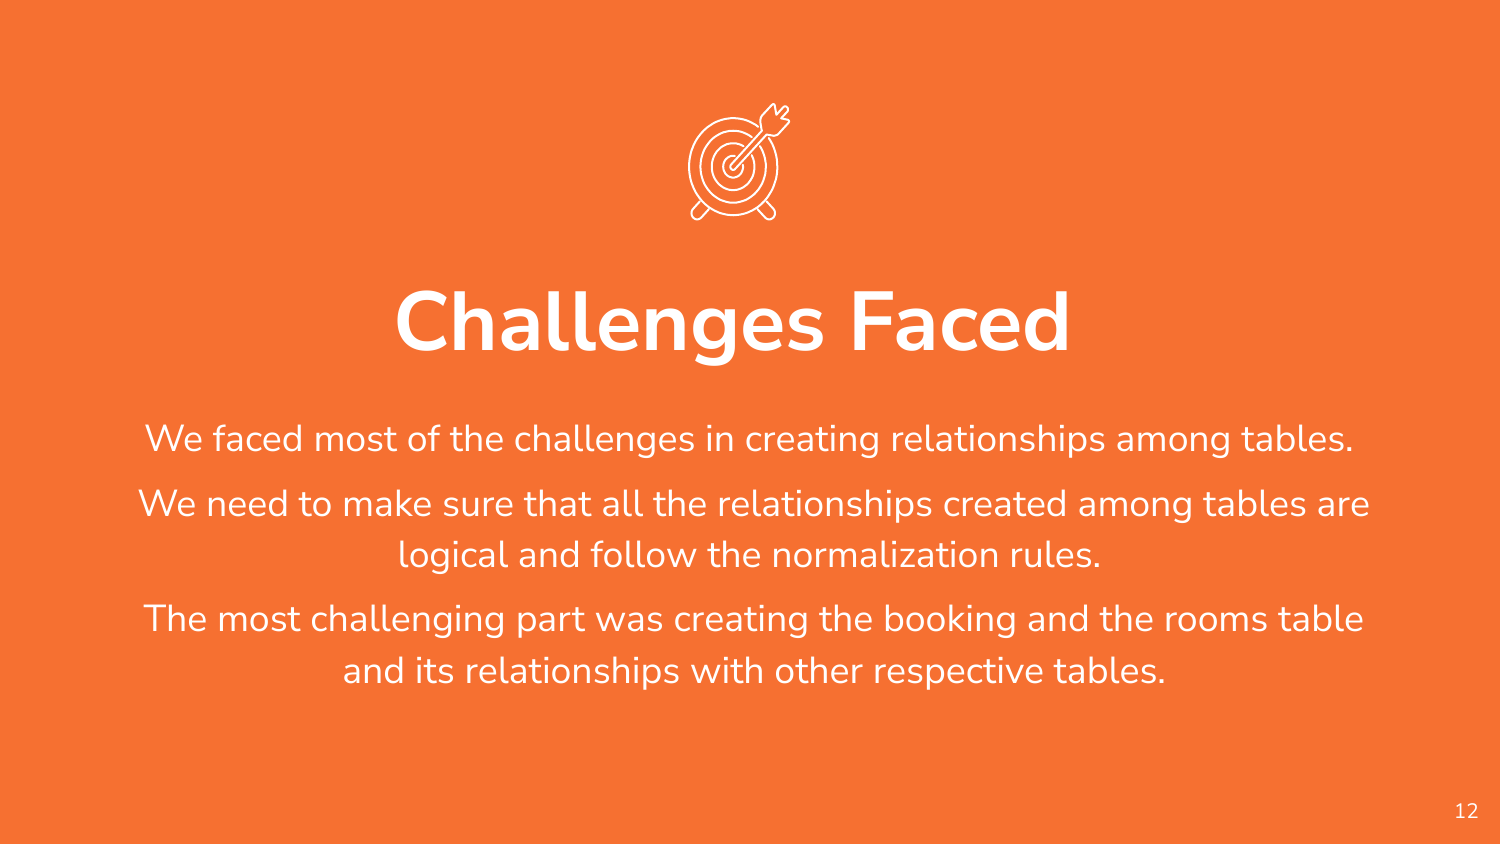

Challenges Faced
We faced most of the challenges in creating relationships among tables.
We need to make sure that all the relationships created among tables are logical and follow the normalization rules.
The most challenging part was creating the booking and the rooms table and its relationships with other respective tables.
12